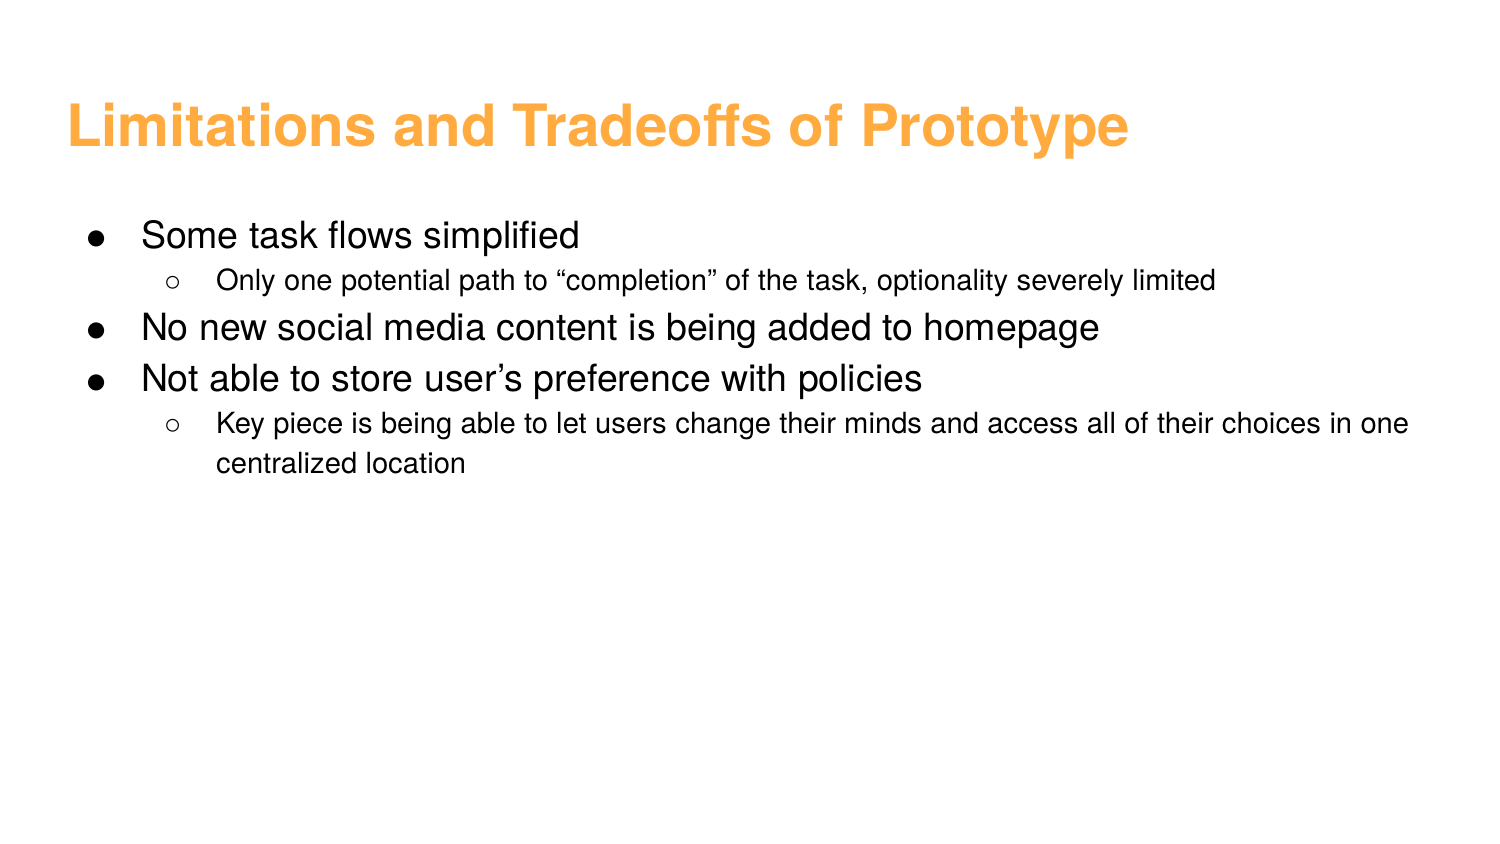

# Limitations and Tradeoffs of Prototype
Some task flows simplified
Only one potential path to “completion” of the task, optionality severely limited
No new social media content is being added to homepage
Not able to store user’s preference with policies
Key piece is being able to let users change their minds and access all of their choices in one centralized location